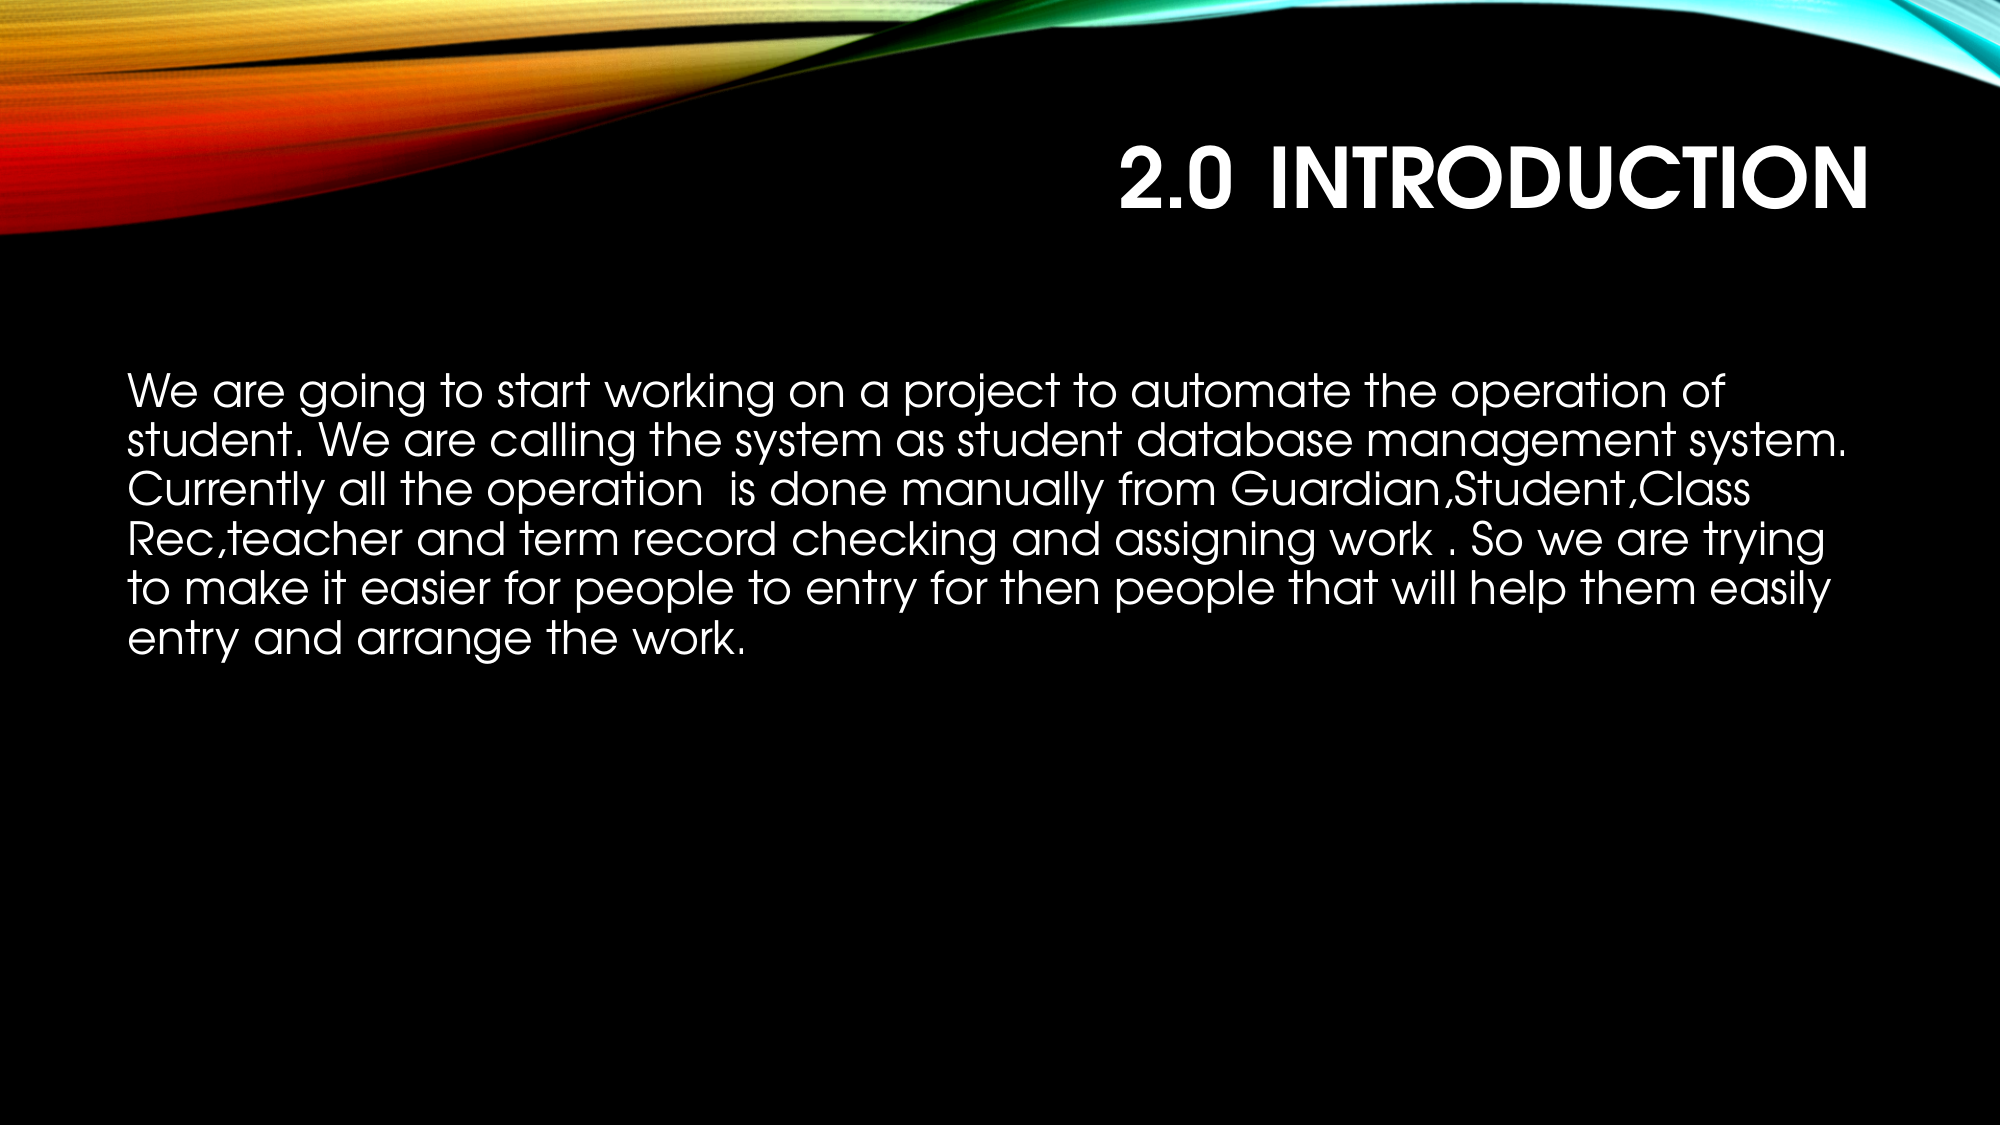

# 2.0	Introduction
We are going to start working on a project to automate the operation of student. We are calling the system as student database management system. Currently all the operation  is done manually from Guardian,Student,Class Rec,teacher and term record checking and assigning work . So we are trying to make it easier for people to entry for then people that will help them easily entry and arrange the work.